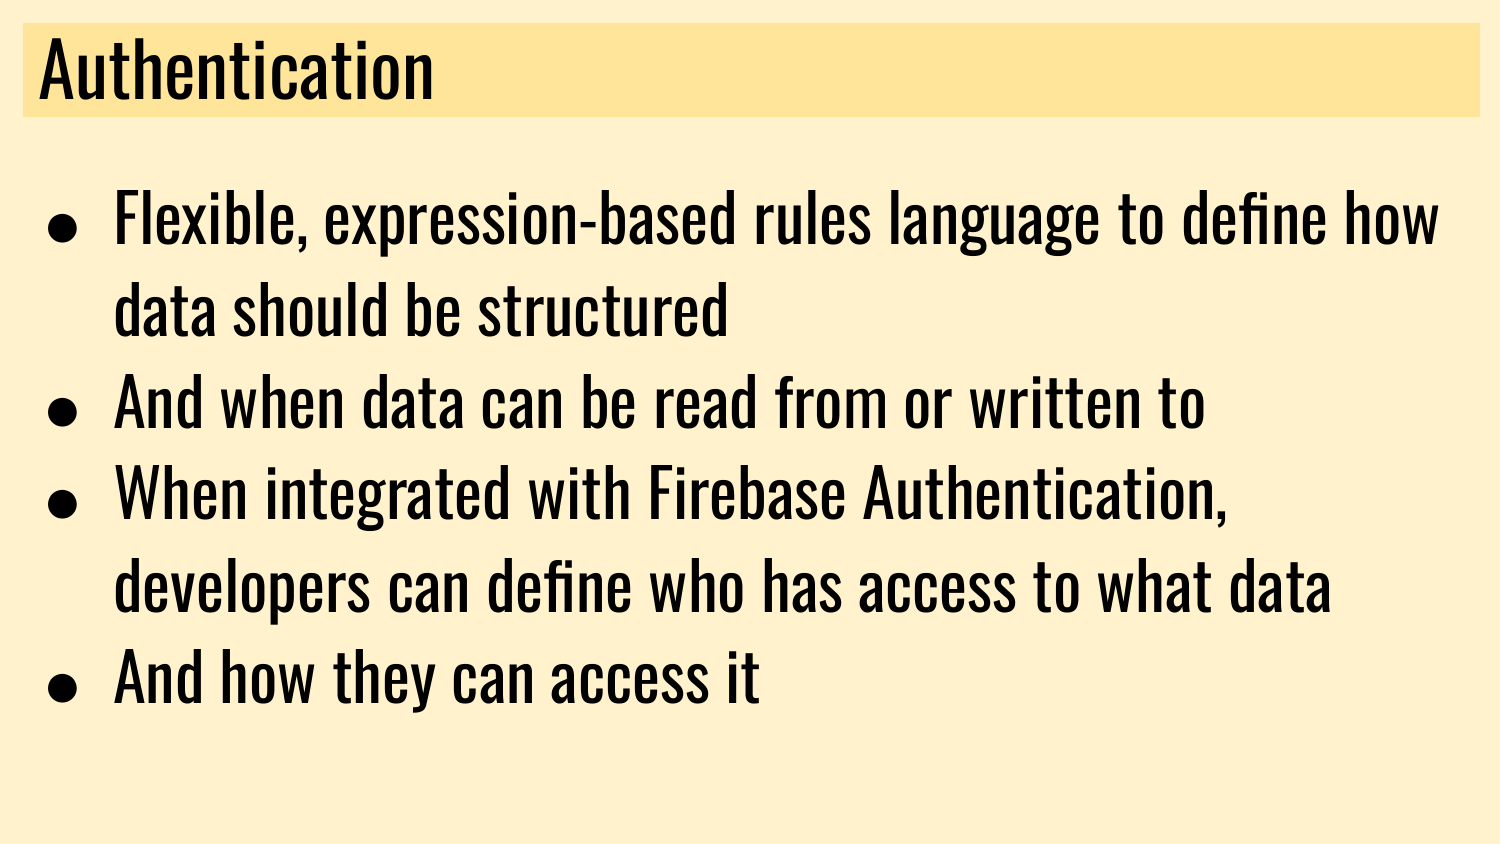

# Authentication
Flexible, expression-based rules language to define how data should be structured
And when data can be read from or written to
When integrated with Firebase Authentication, developers can define who has access to what data
And how they can access it